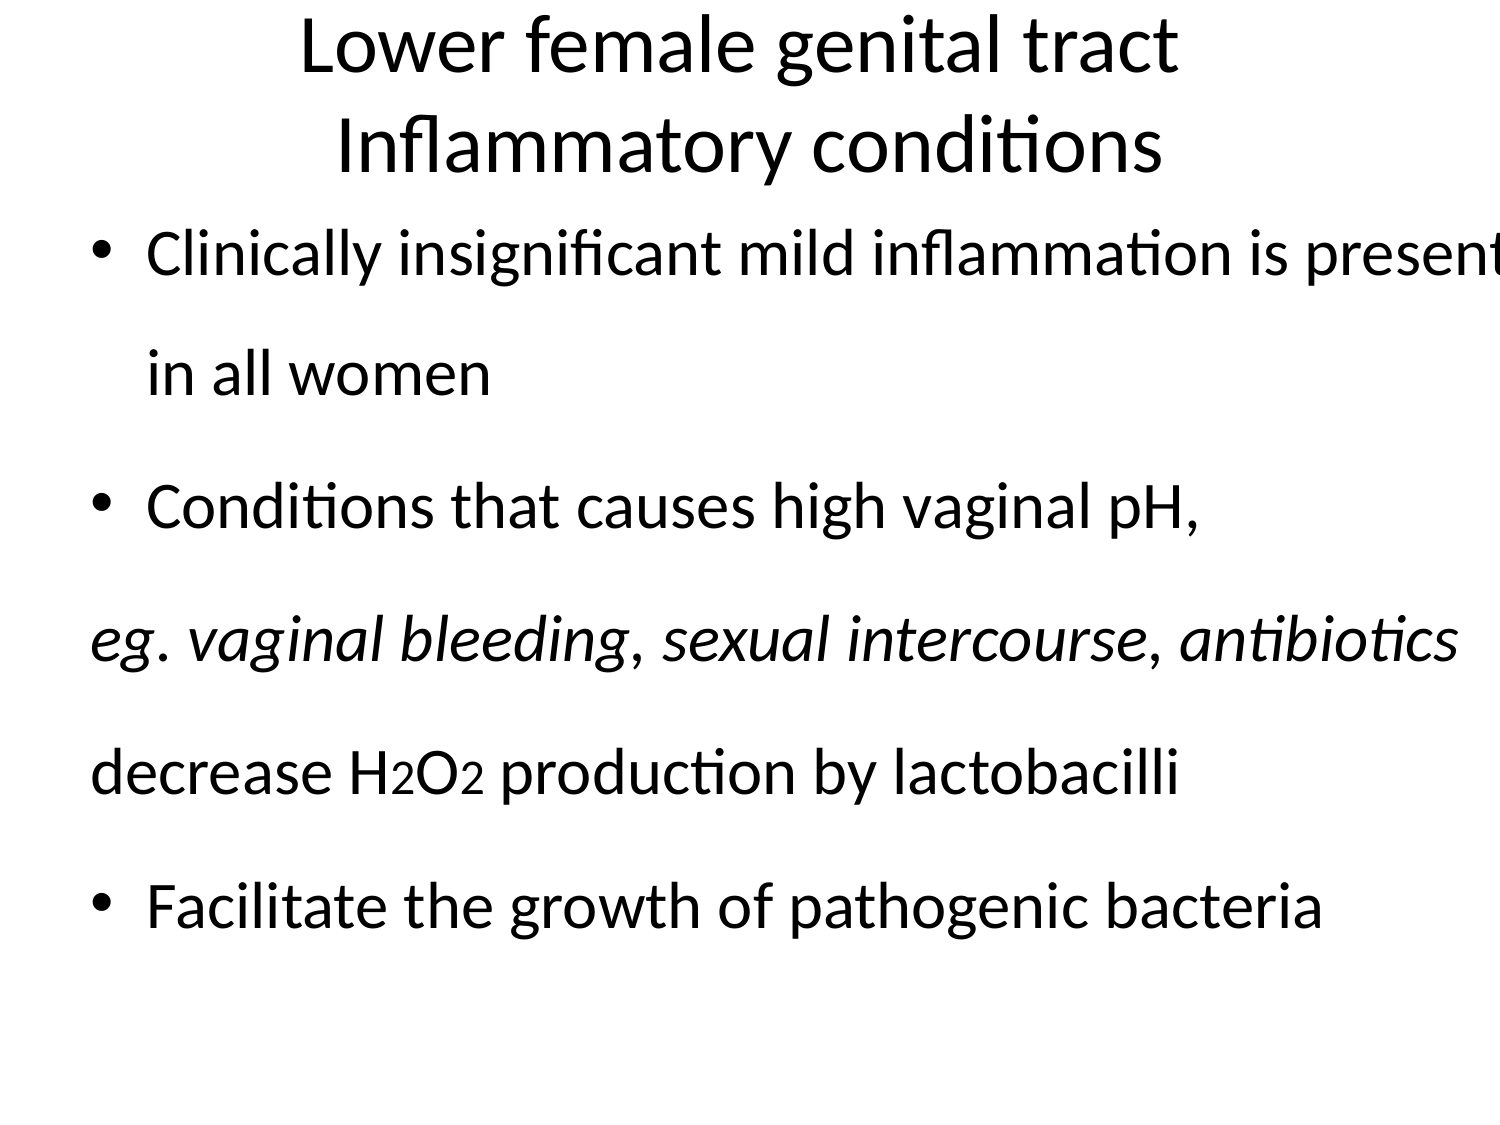

# Lower female genital tract Inflammatory conditions
Clinically insignificant mild inflammation is present in all women
Conditions that causes high vaginal pH,
eg. vaginal bleeding, sexual intercourse, antibiotics
decrease H2O2 production by lactobacilli
Facilitate the growth of pathogenic bacteria